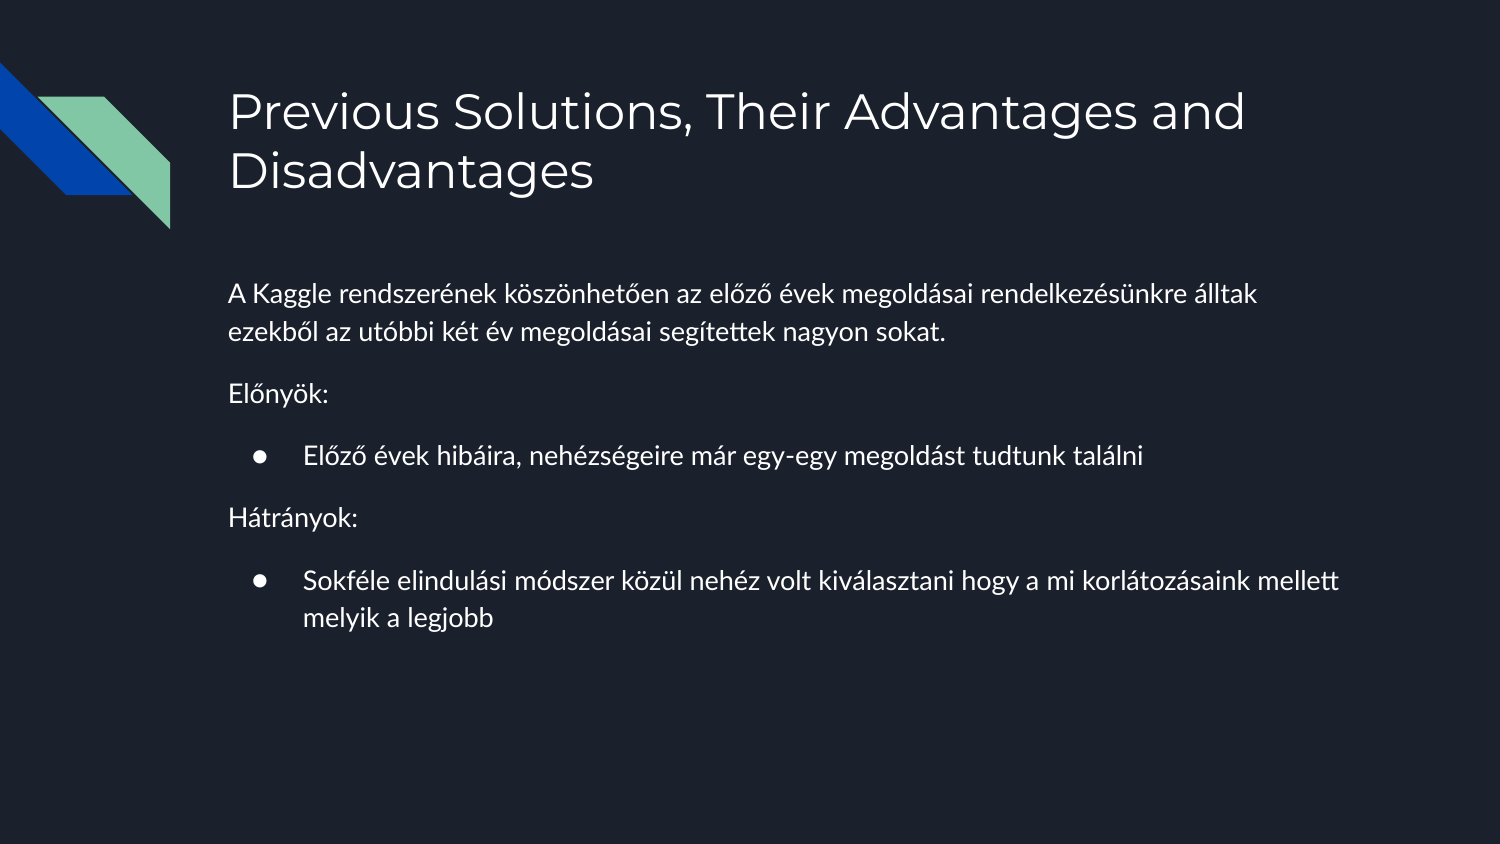

# Previous Solutions, Their Advantages and Disadvantages
A Kaggle rendszerének köszönhetően az előző évek megoldásai rendelkezésünkre álltak ezekből az utóbbi két év megoldásai segítettek nagyon sokat.
Előnyök:
Előző évek hibáira, nehézségeire már egy-egy megoldást tudtunk találni
Hátrányok:
Sokféle elindulási módszer közül nehéz volt kiválasztani hogy a mi korlátozásaink mellett melyik a legjobb